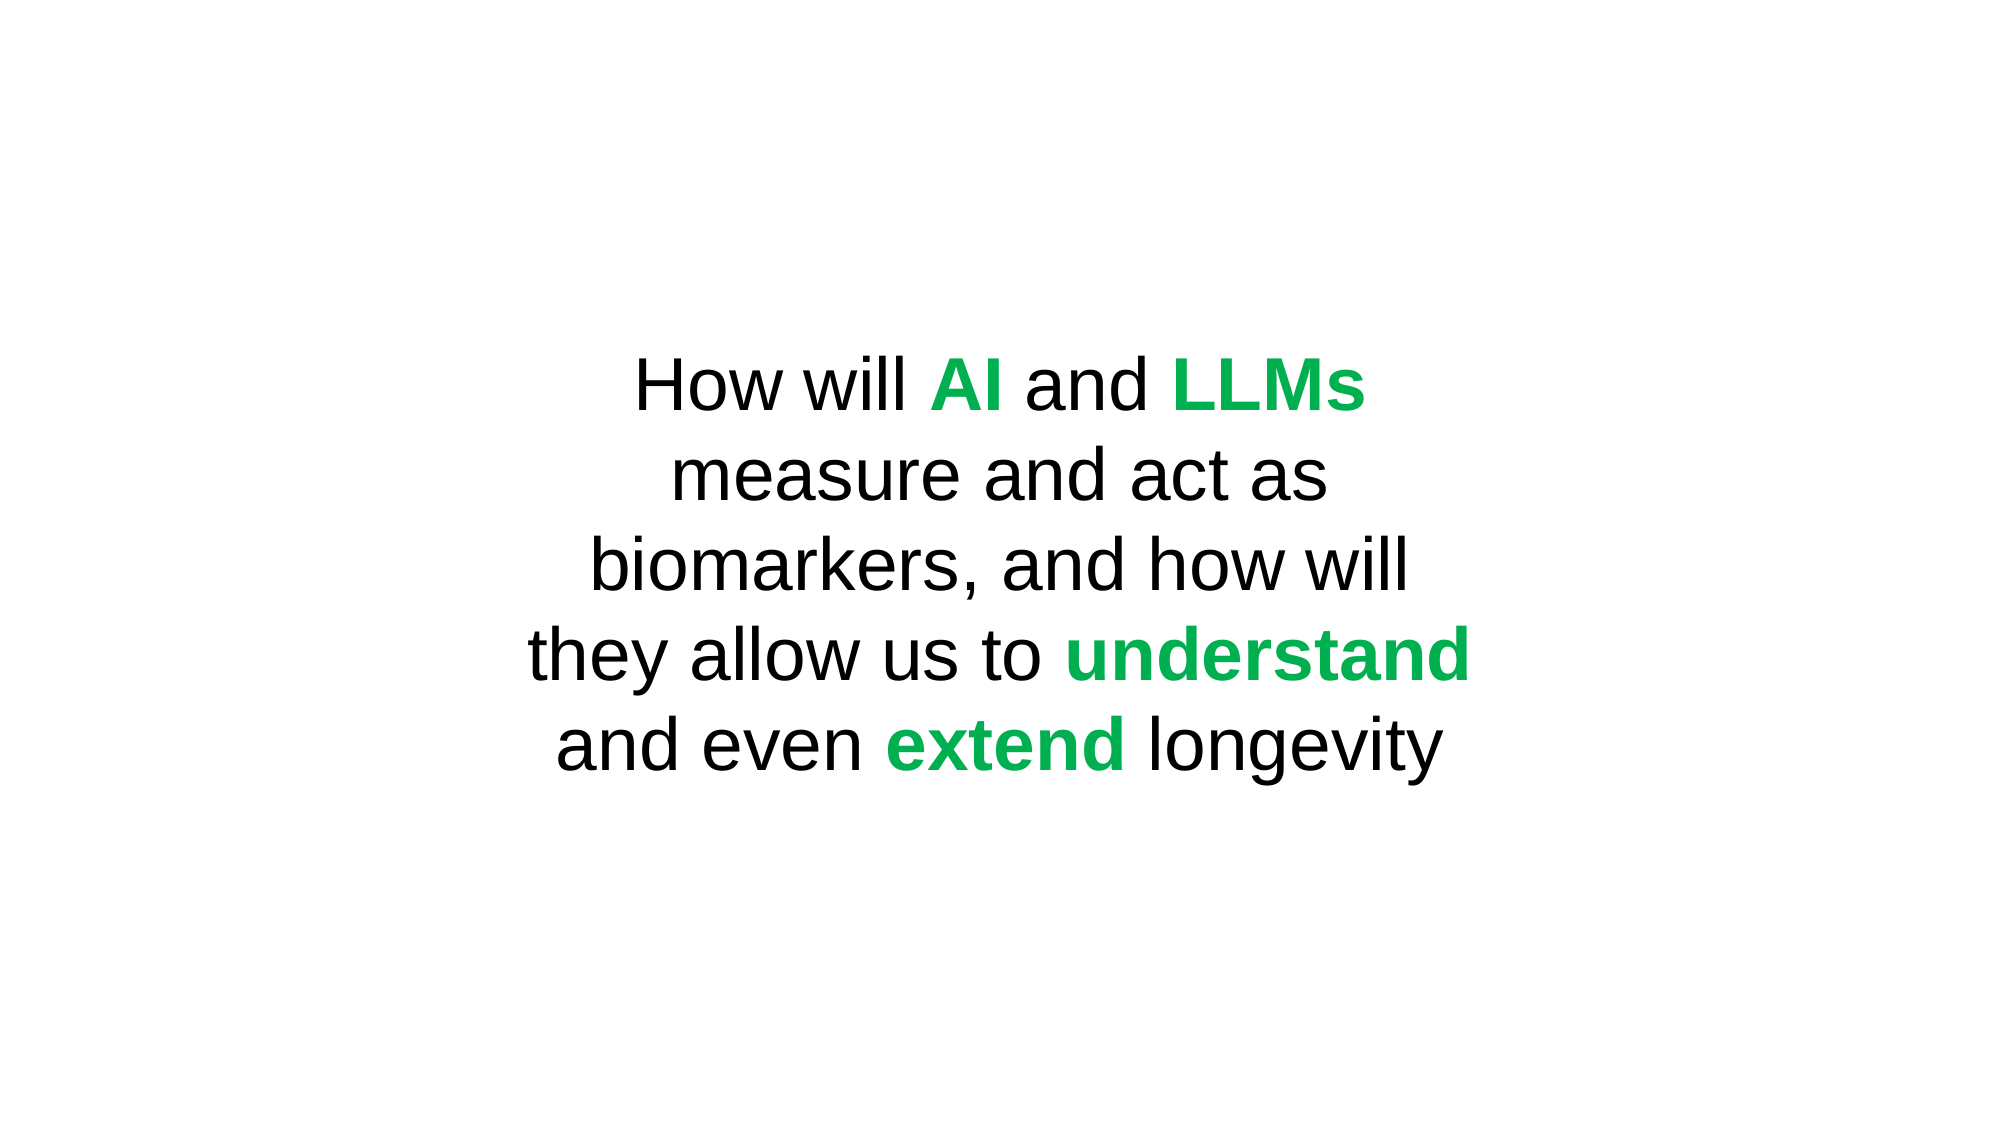

How will AI and LLMs measure and act as biomarkers, and how will they allow us to understand and even extend longevity